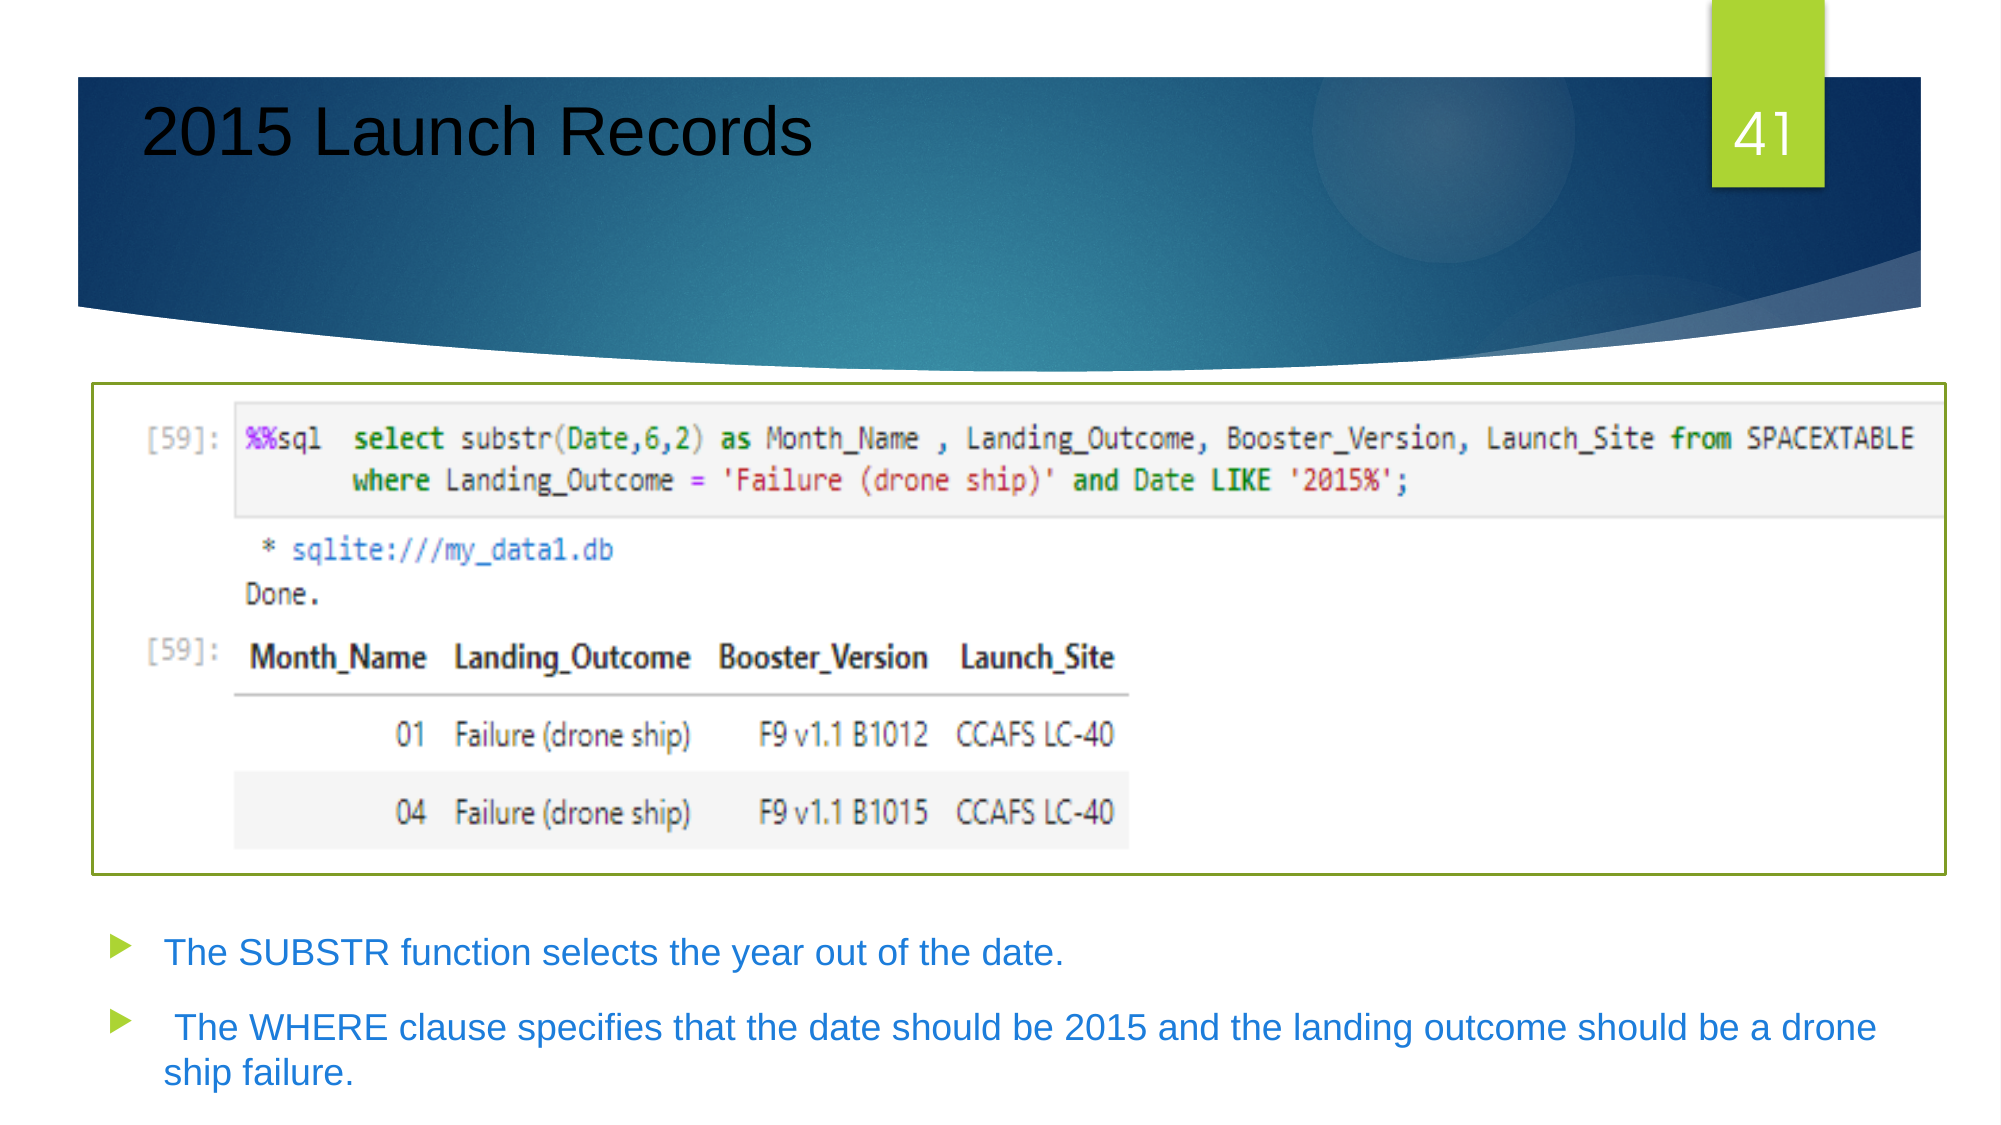

41
2015 Launch Records

The SUBSTR function selects the year out of the date.
 The WHERE clause specifies that the date should be 2015 and the landing outcome should be a drone ship failure.